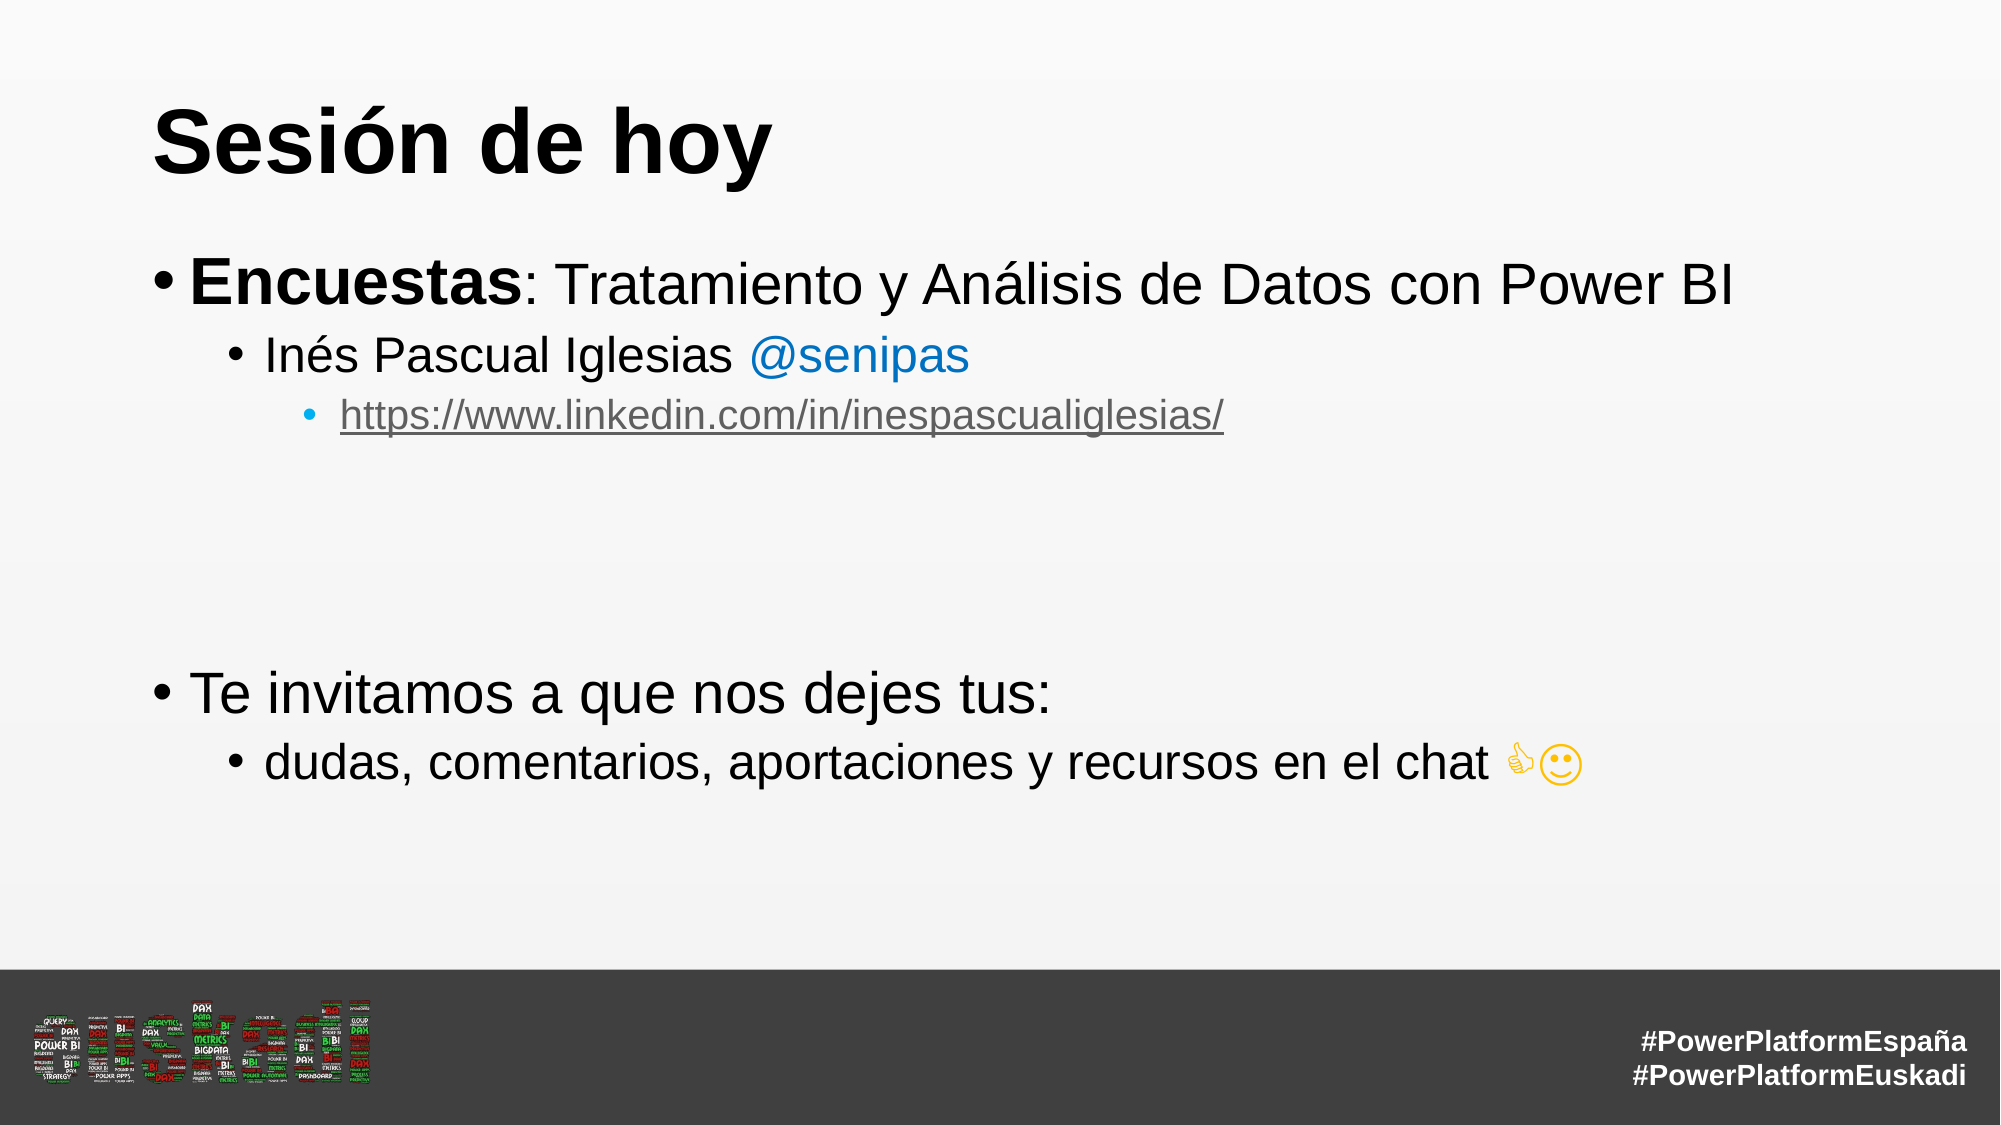

# Sesión de hoy
Encuestas: Tratamiento y Análisis de Datos con Power BI
Inés Pascual Iglesias @senipas
https://www.linkedin.com/in/inespascualiglesias/

Te invitamos a que nos dejes tus:
dudas, comentarios, aportaciones y recursos en el chat 👍🙂